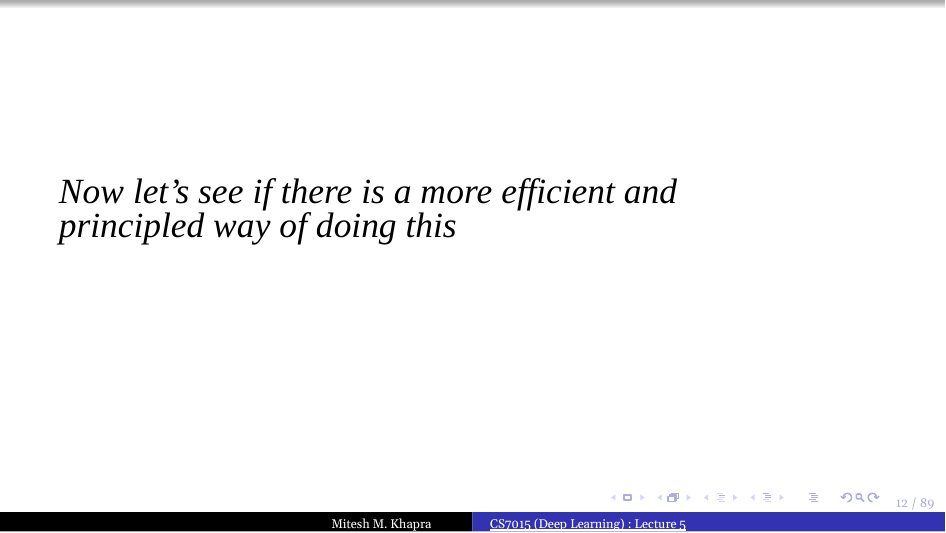

Now let’s see if there is a more efficient and principled way of doing this
12 / 89

Mitesh M. Khapra
CS7015 (Deep Learning) : Lecture 5